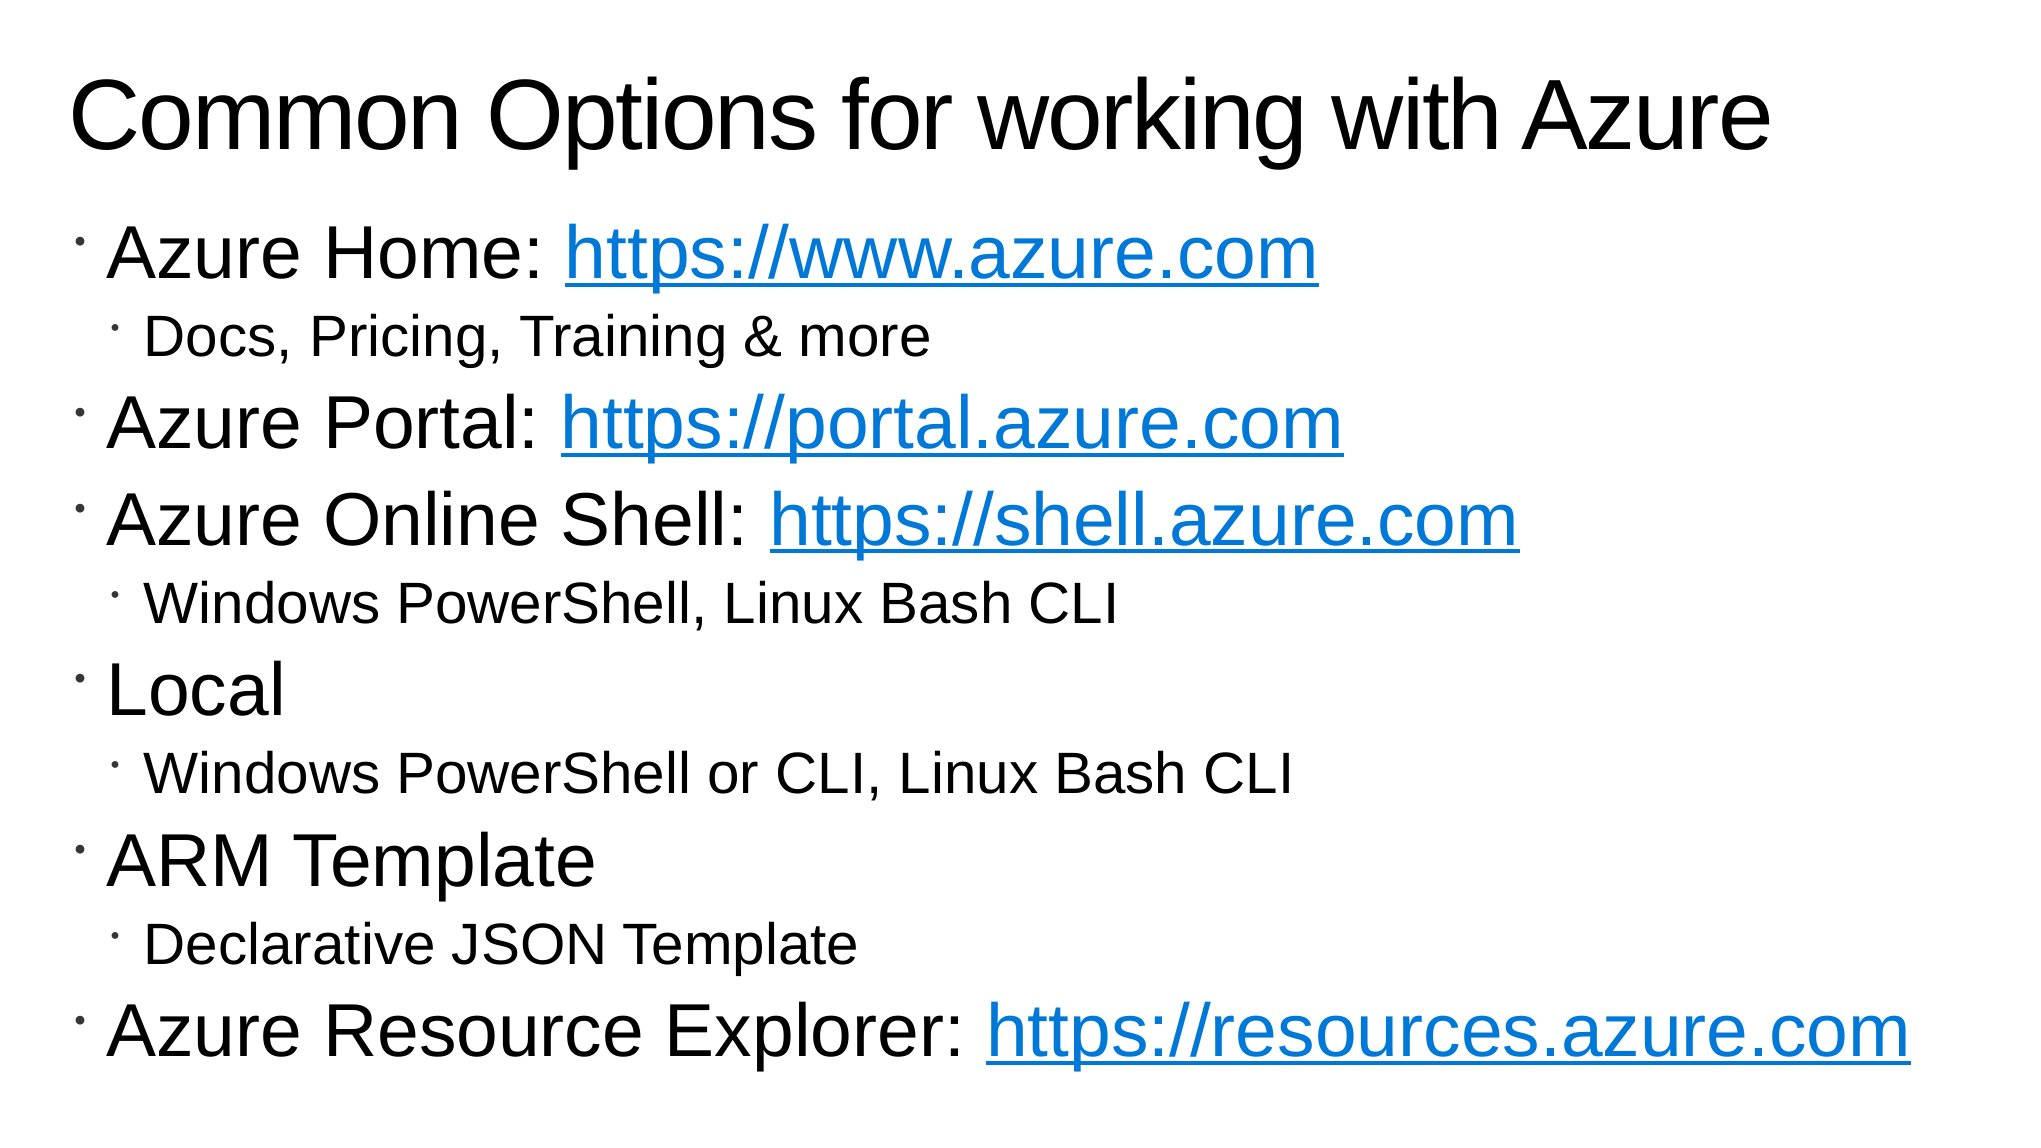

# Common Options for working with Azure
Azure Home: https://www.azure.com
Docs, Pricing, Training & more
Azure Portal: https://portal.azure.com
Azure Online Shell: https://shell.azure.com
Windows PowerShell, Linux Bash CLI
Local
Windows PowerShell or CLI, Linux Bash CLI
ARM Template
Declarative JSON Template
Azure Resource Explorer: https://resources.azure.com